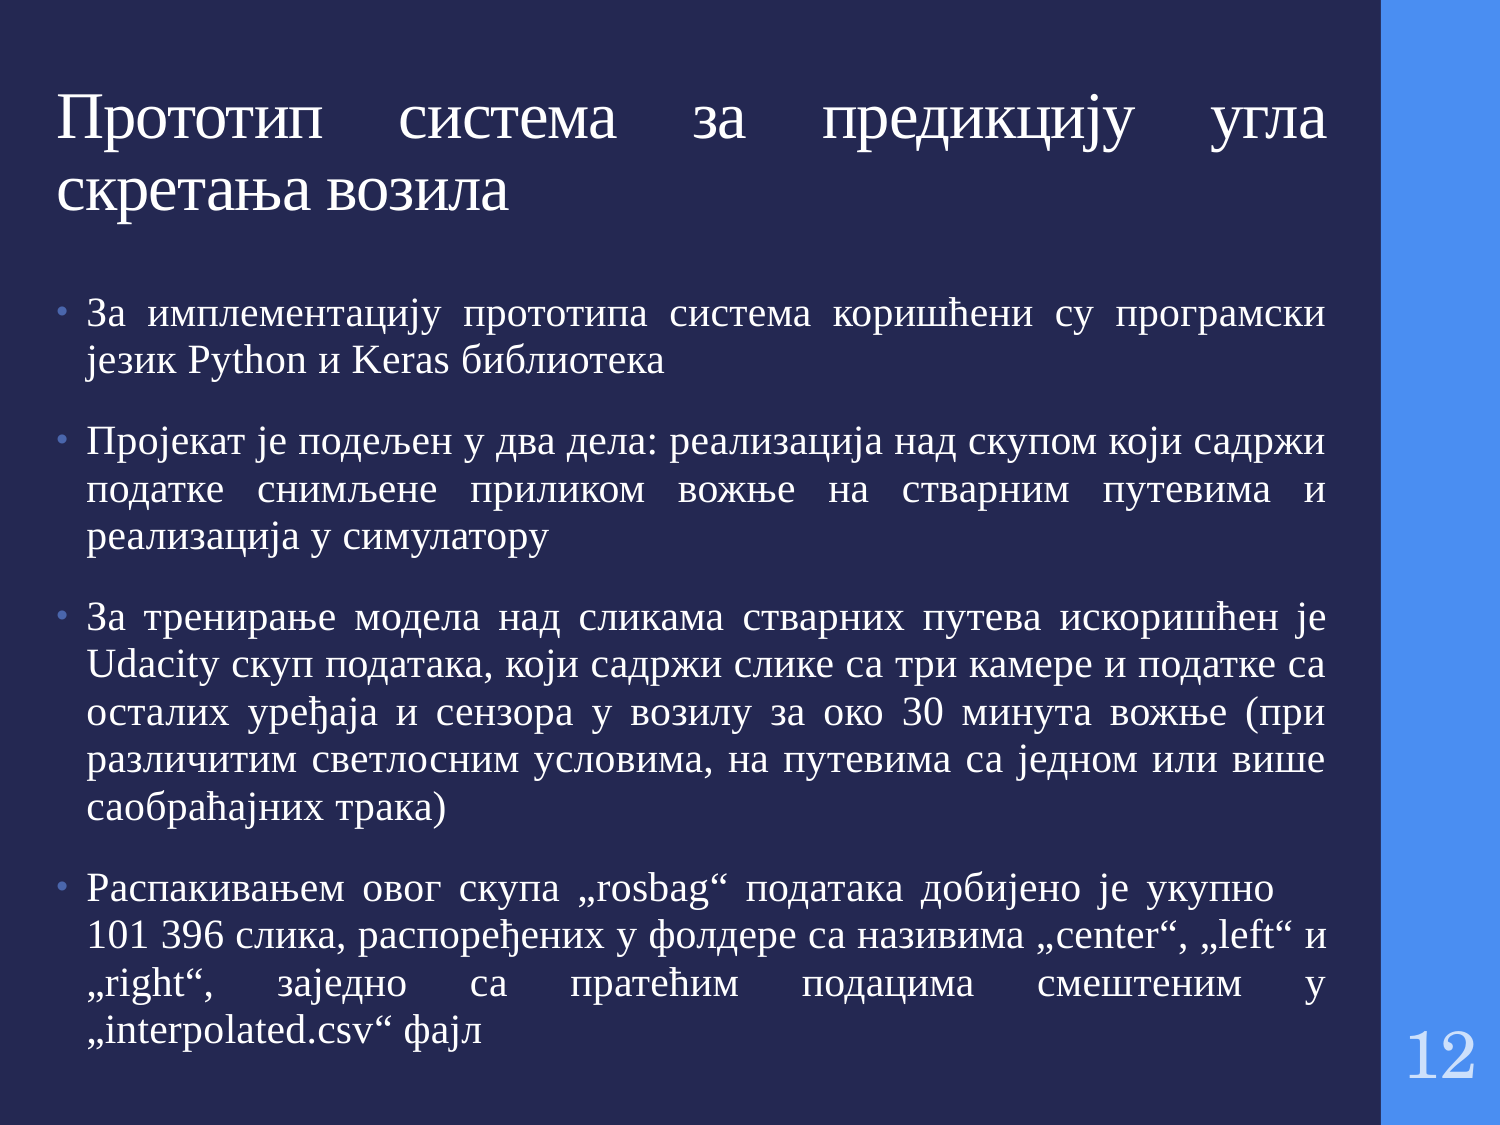

# Прототип система за предикцију угла скретања возила
За имплементацију прототипа система коришћени су програмски језик Python и Keras библиотека
Пројекат је подељен у два дела: реализација над скупом који садржи податке снимљене приликом вожње на стварним путевима и реализација у симулатору
За тренирање модела над сликама стварних путева искоришћен је Udacity скуп података, који садржи слике са три камере и податке са осталих уређаја и сензора у возилу за око 30 минута вожње (при различитим светлосним условима, на путевима са једном или више саобраћајних трака)
Распакивањем овог скупа „rosbag“ података добијено је укупно    101 396 слика, распоређених у фолдере са називима „center“, „left“ и „right“, заједно са пратећим подацима смештеним у „interpolated.csv“ фајл
12